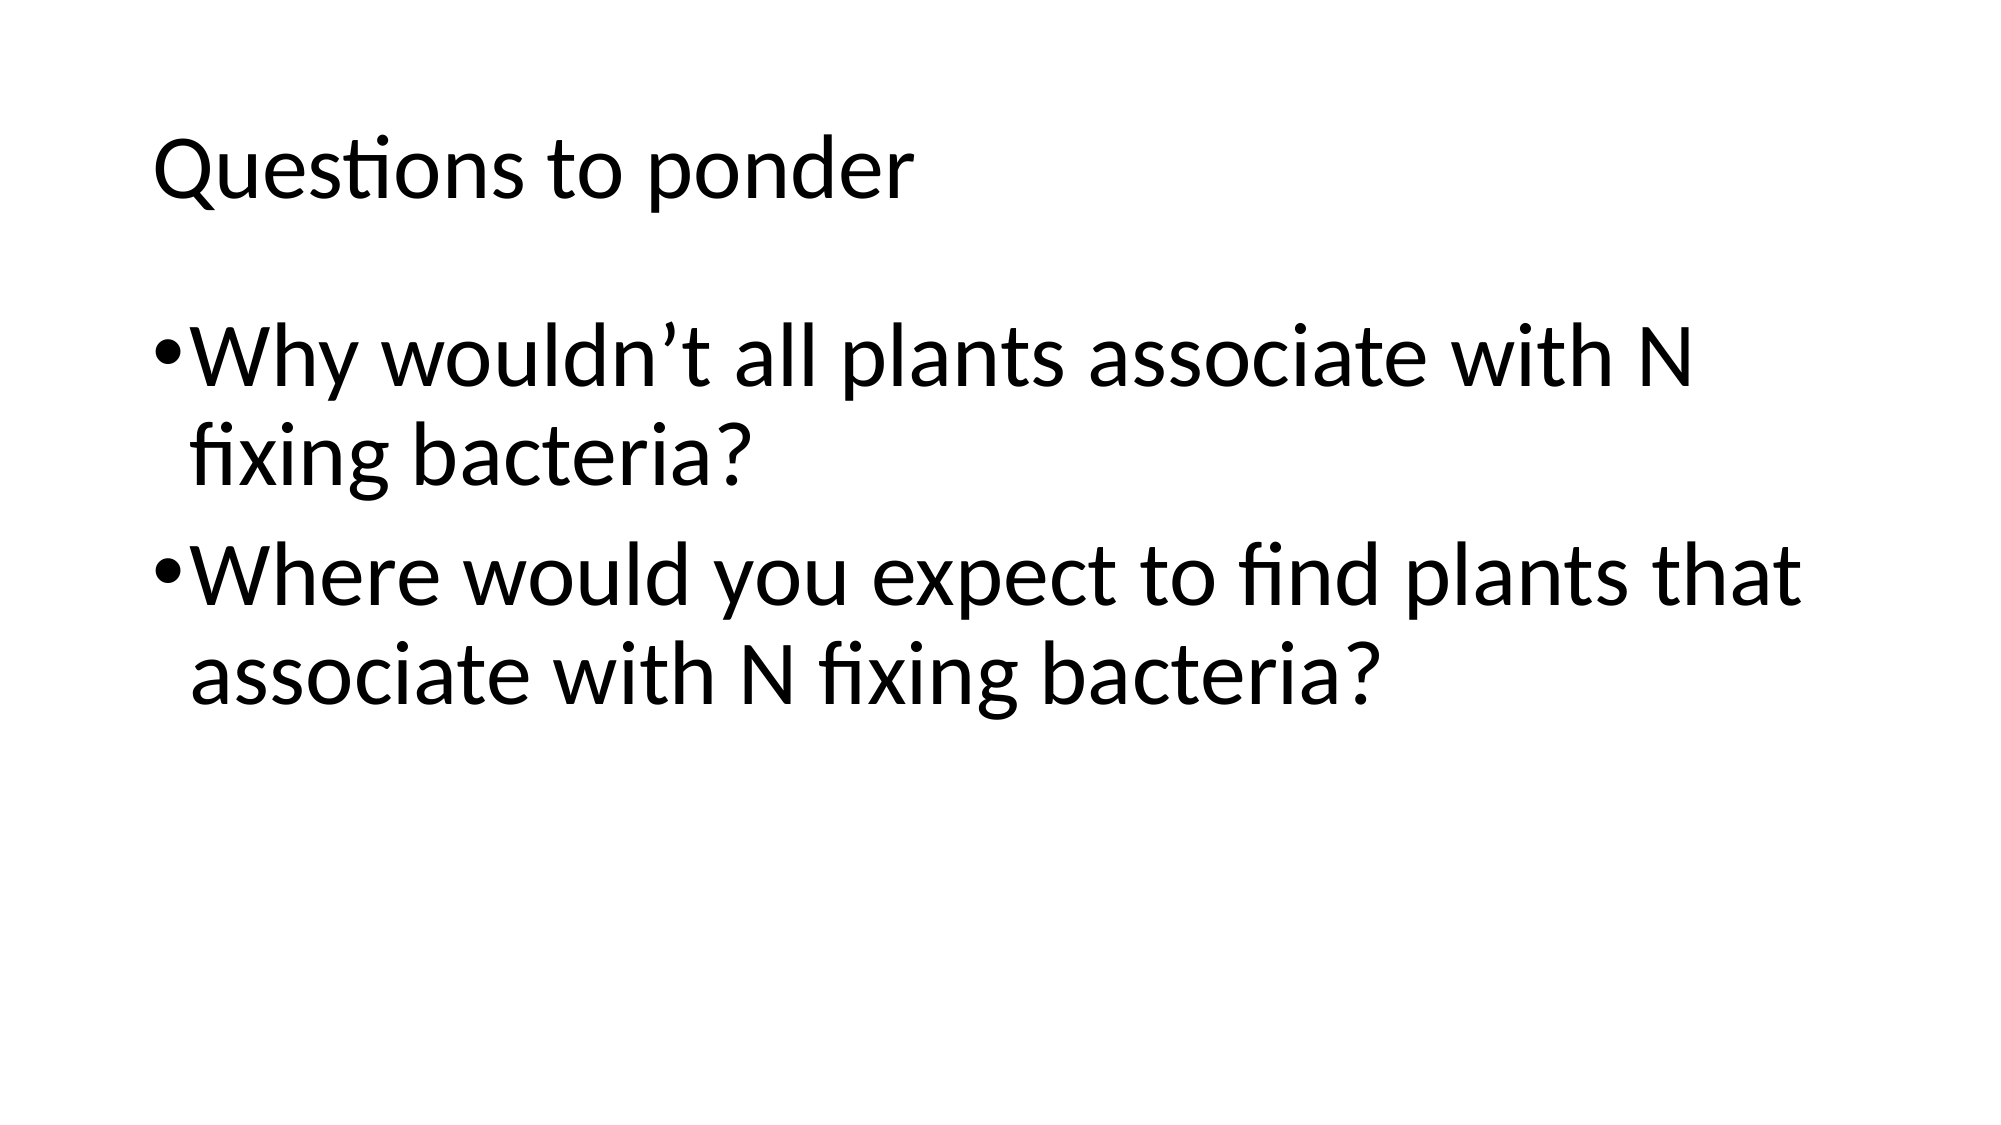

# Questions to ponder
Why wouldn’t all plants associate with N fixing bacteria?
Where would you expect to find plants that associate with N fixing bacteria?